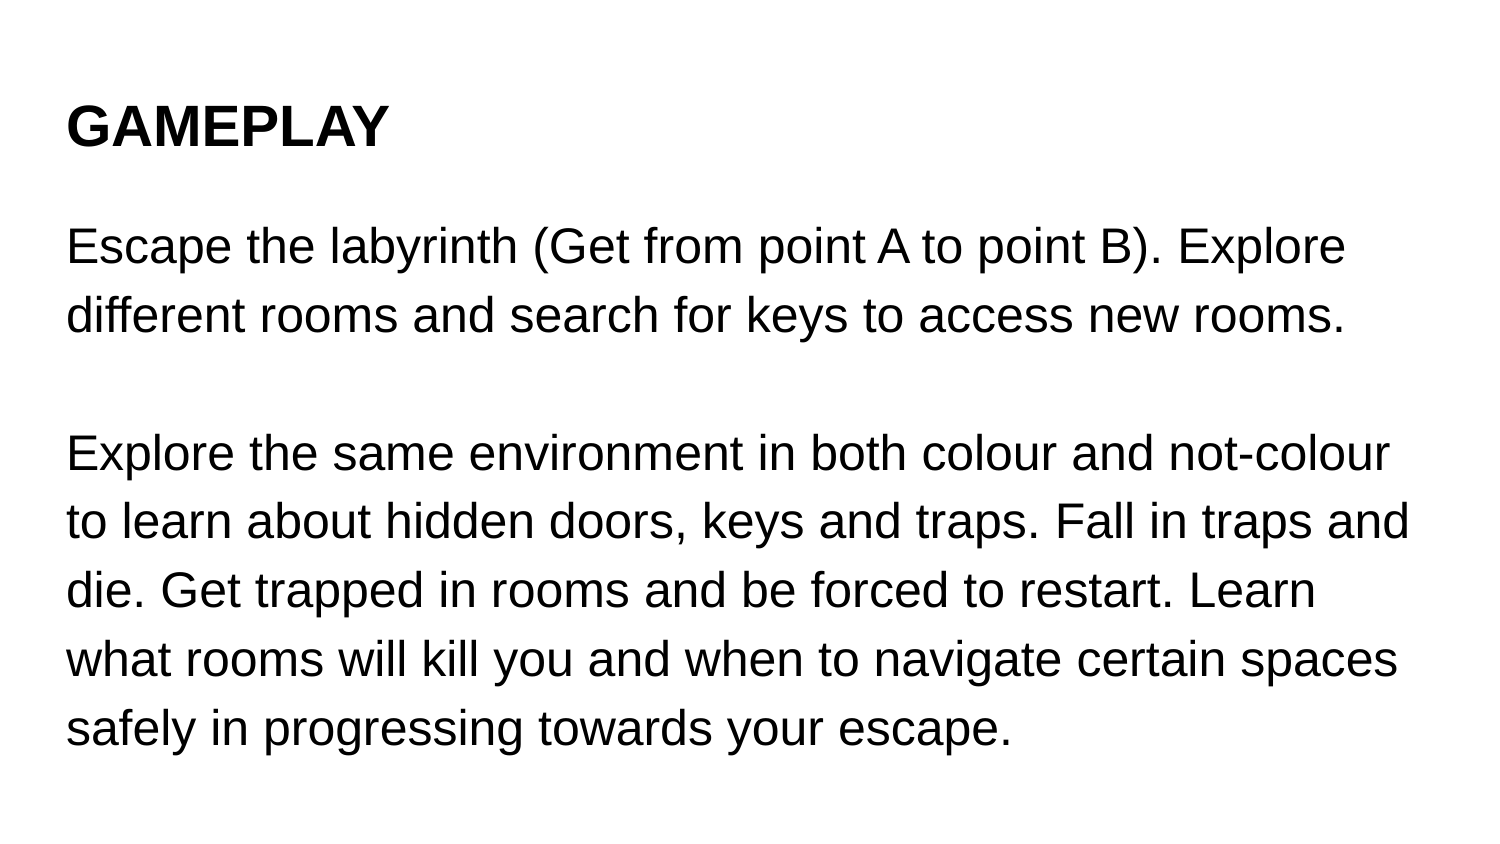

# GAMEPLAY
Escape the labyrinth (Get from point A to point B). Explore different rooms and search for keys to access new rooms.

Explore the same environment in both colour and not-colour to learn about hidden doors, keys and traps. Fall in traps and die. Get trapped in rooms and be forced to restart. Learn what rooms will kill you and when to navigate certain spaces safely in progressing towards your escape.